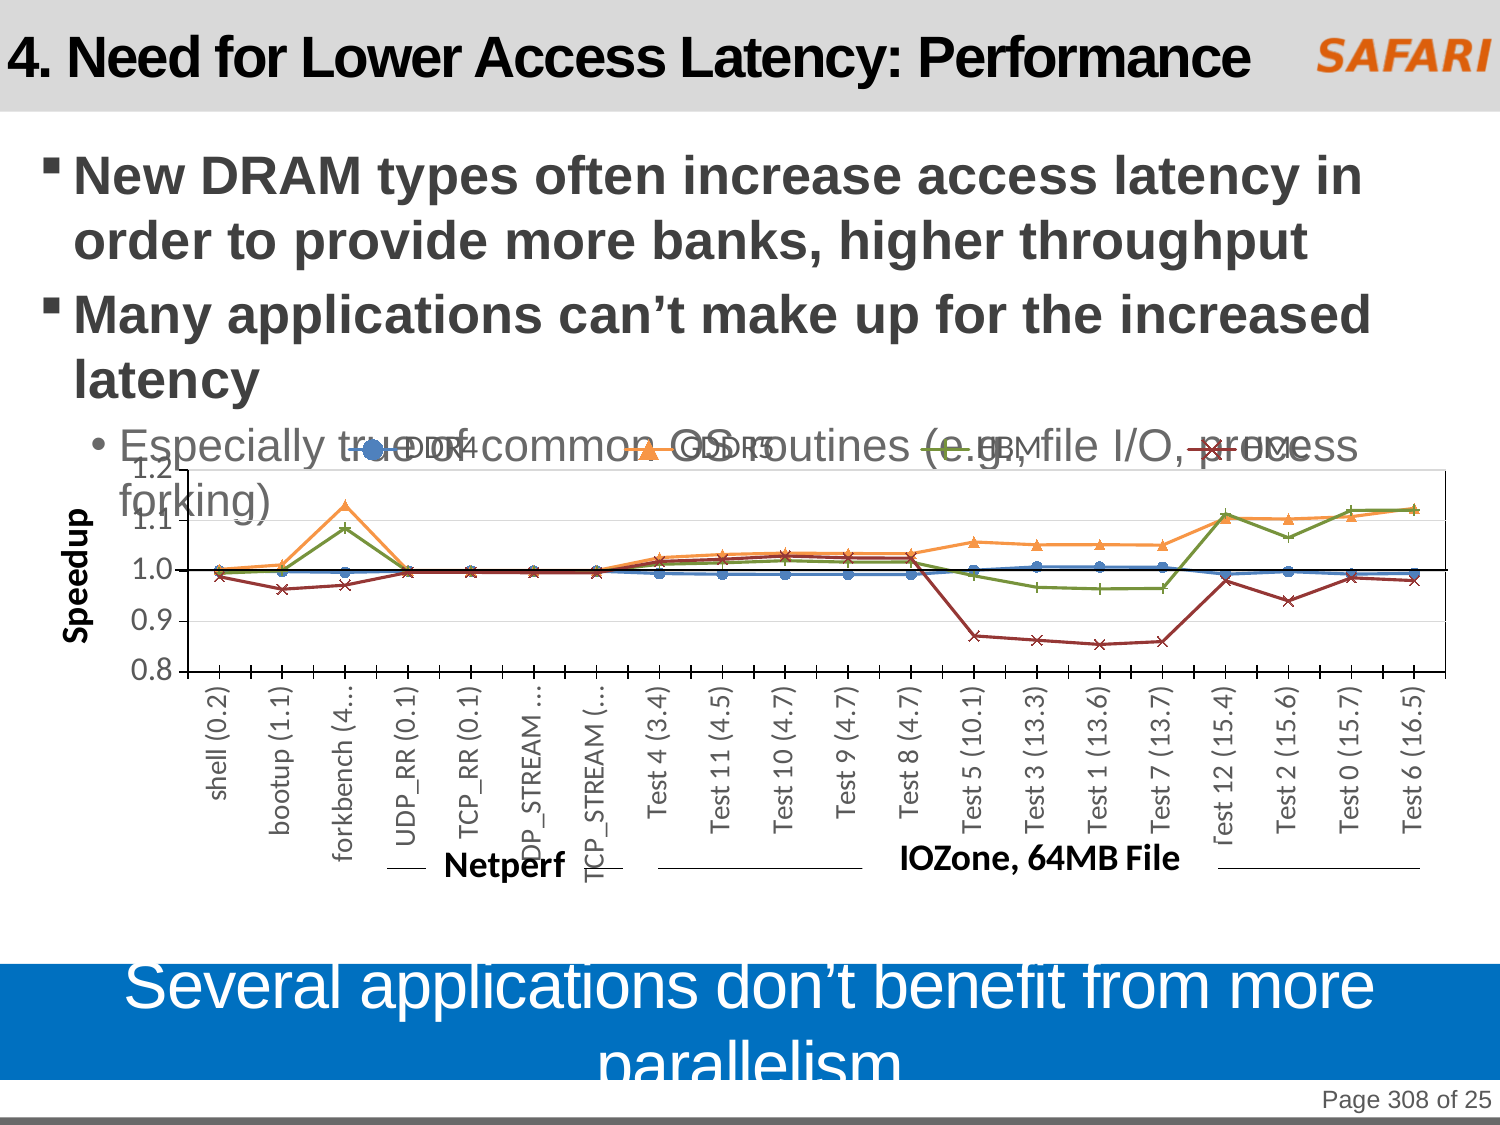

# 4. Need for Lower Access Latency: Performance
New DRAM types often increase access latency in order to provide more banks, higher throughput
Many applications can’t make up for the increased latency
Especially true of common OS routines (e.g., file I/O, process forking)

A variety of desktop/scientific, server/cloud, GPGPU applications

### Chart

| Category | DDR4 | GDDR5 | HBM | HMC |
|---|---|---|---|---|
| shell (0.2) | 1.0002 | 1.0033 | 0.9958 | 0.989 |
| bootup (1.1) | 0.999 | 1.0125 | 1.0008 | 0.9641 |
| forkbench (49.5) | 0.9975 | 1.1306 | 1.0849 | 0.9721 |
| UDP_RR (0.1) | 1.0 | 1.0011 | 0.9994 | 0.9974 |
| TCP_RR (0.1) | 1.0 | 1.0012 | 0.9993 | 0.9975 |
| UDP_STREAM (0.1) | 1.0 | 1.0011 | 0.999 | 0.9967 |
| TCP_STREAM (0.1) | 1.0 | 1.0011 | 0.9992 | 0.9966 |
| Test 4 (3.4) | 0.9952 | 1.0266 | 1.0135 | 1.0191 |
| Test 11 (4.5) | 0.9937 | 1.0329 | 1.0163 | 1.0233 |
| Test 10 (4.7) | 0.9935 | 1.0356 | 1.0206 | 1.03 |
| Test 9 (4.7) | 0.9934 | 1.0347 | 1.0177 | 1.0261 |
| Test 8 (4.7) | 0.9932 | 1.0344 | 1.0179 | 1.0255 |
| Test 5 (10.1) | 1.0017 | 1.0577 | 0.9907 | 0.8719 |
| Test 3 (13.3) | 1.0083 | 1.0519 | 0.9679 | 0.8633 |
| Test 1 (13.6) | 1.008 | 1.0523 | 0.9648 | 0.8548 |
| Test 7 (13.7) | 1.0074 | 1.0514 | 0.9657 | 0.8607 |
| Test 12 (15.4) | 0.9938 | 1.1046 | 1.1135 | 0.981 |
| Test 2 (15.6) | 0.999 | 1.103 | 1.066 | 0.941 |
| Test 0 (15.7) | 0.994 | 1.1077 | 1.1202 | 0.9867 |
| Test 6 (16.5) | 0.9955 | 1.1242 | 1.1205 | 0.9811 |
Several applications don’t benefit from more parallelism
Page 308 of 25